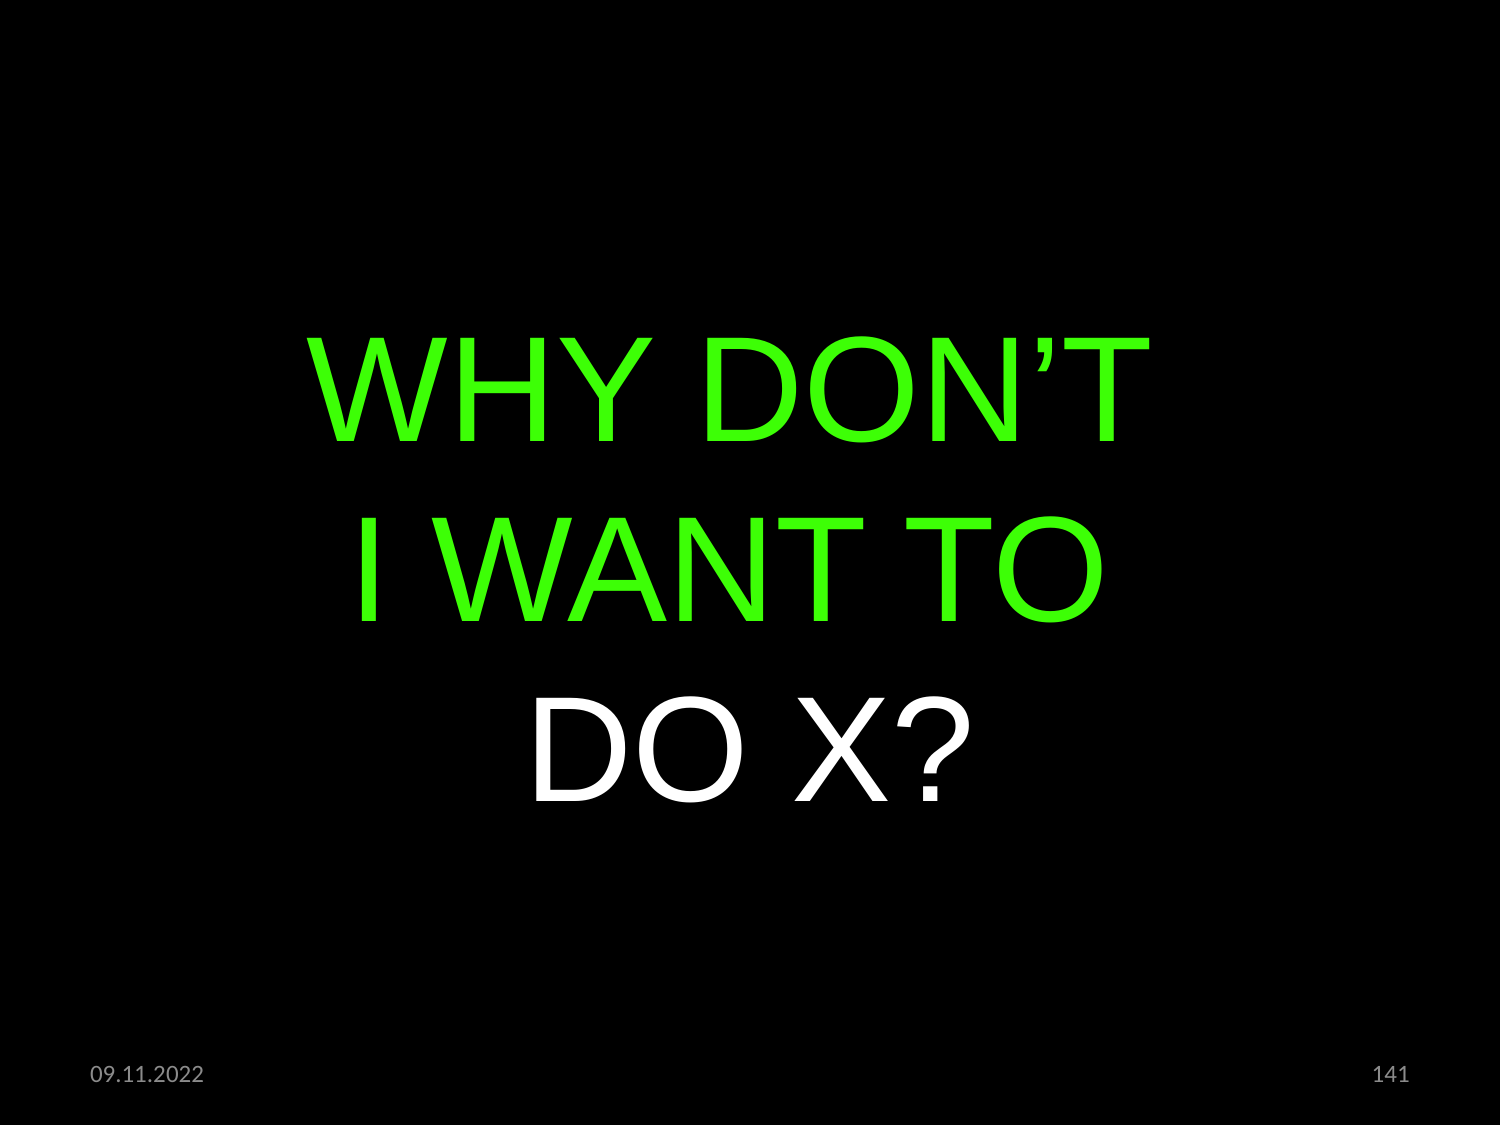

WHY DON’T
I WANT TO
DO X?
09.11.2022
141